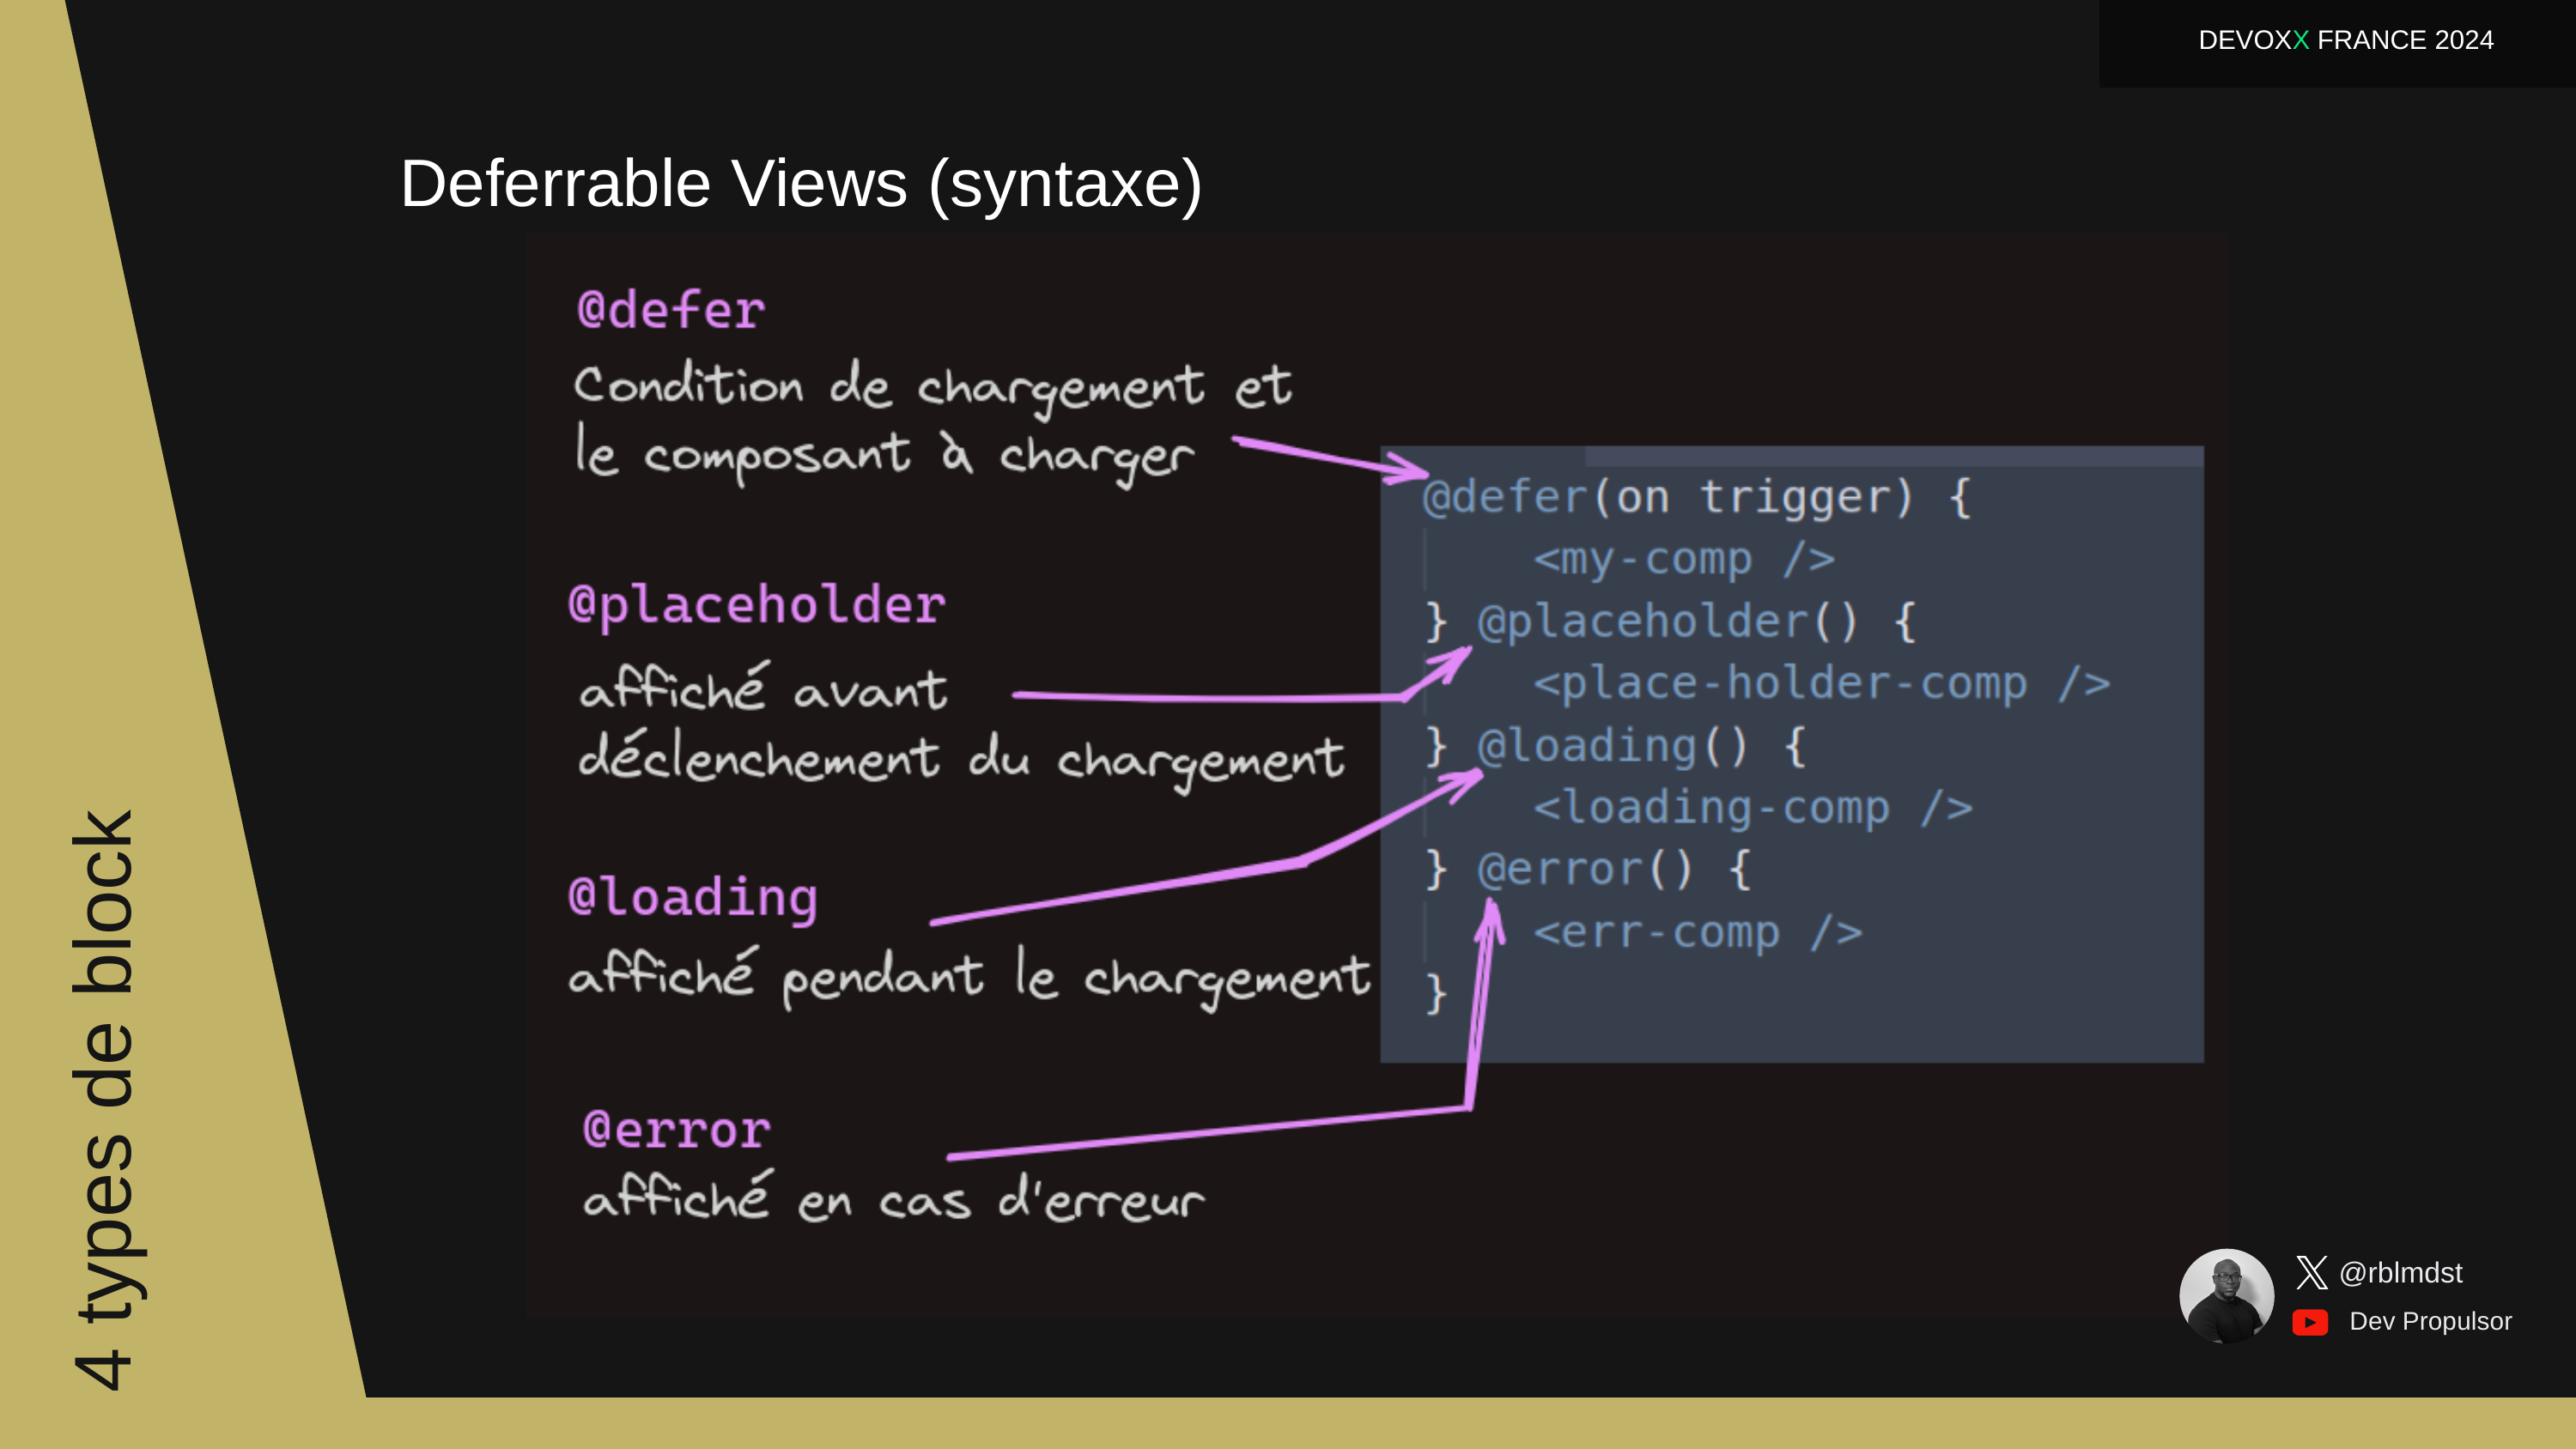

DEVOXX FRANCE 2024
Deferrable Views (syntaxe)

4 types de block
@rblmdst

Dev Propulsor